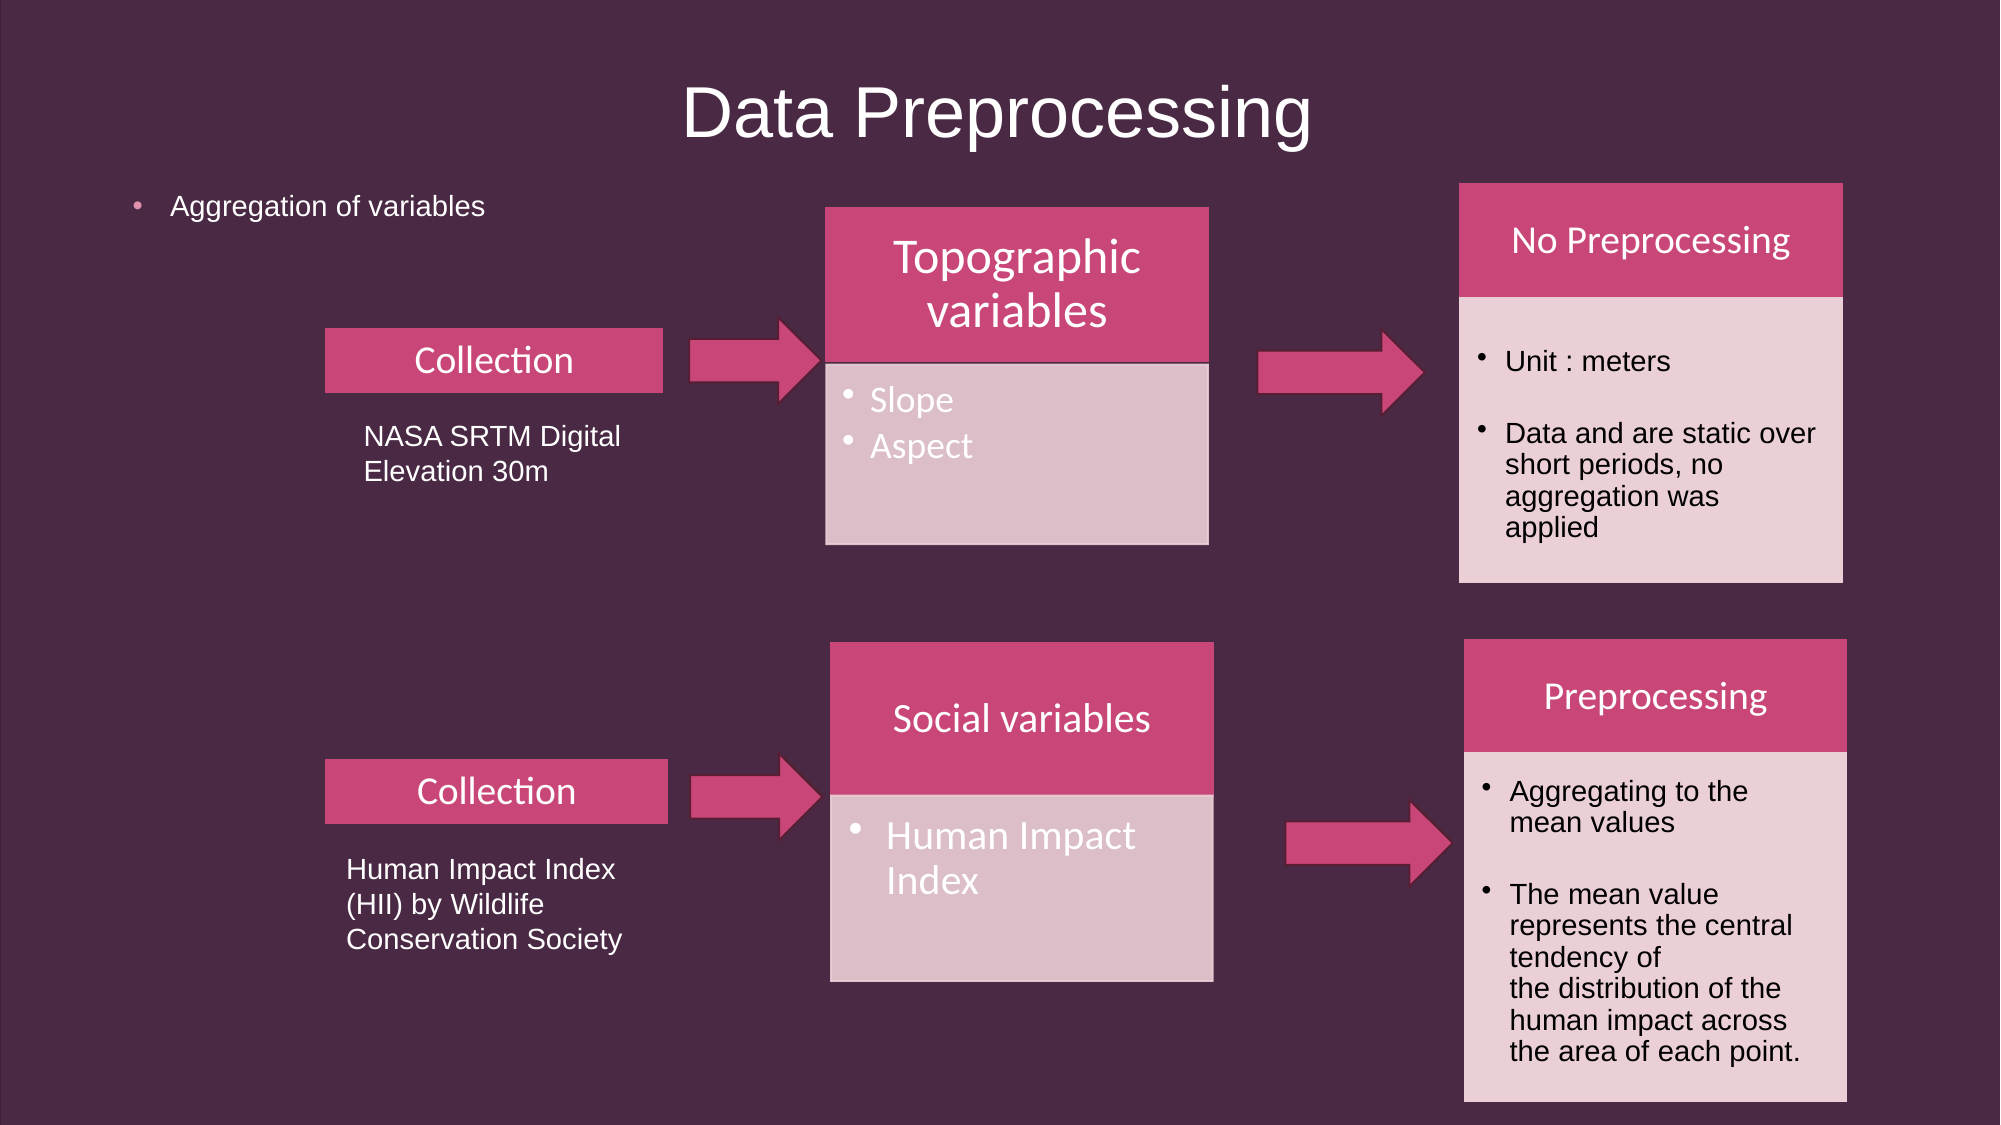

Data Preprocessing
Topographic variables
Slope
Aspect
Aggregation of variables

No Preprocessing

Unit : meters

Data and are static over
short periods, no aggregation was applied

Collection

NASA SRTM Digital Elevation 30m
Social variables
Human Impact Index

Preprocessing

Aggregating to the mean values

The mean value represents the central tendency of
the distribution of the human impact across the area of each point.

Collection

Human Impact Index (HII) by Wildlife Conservation Society